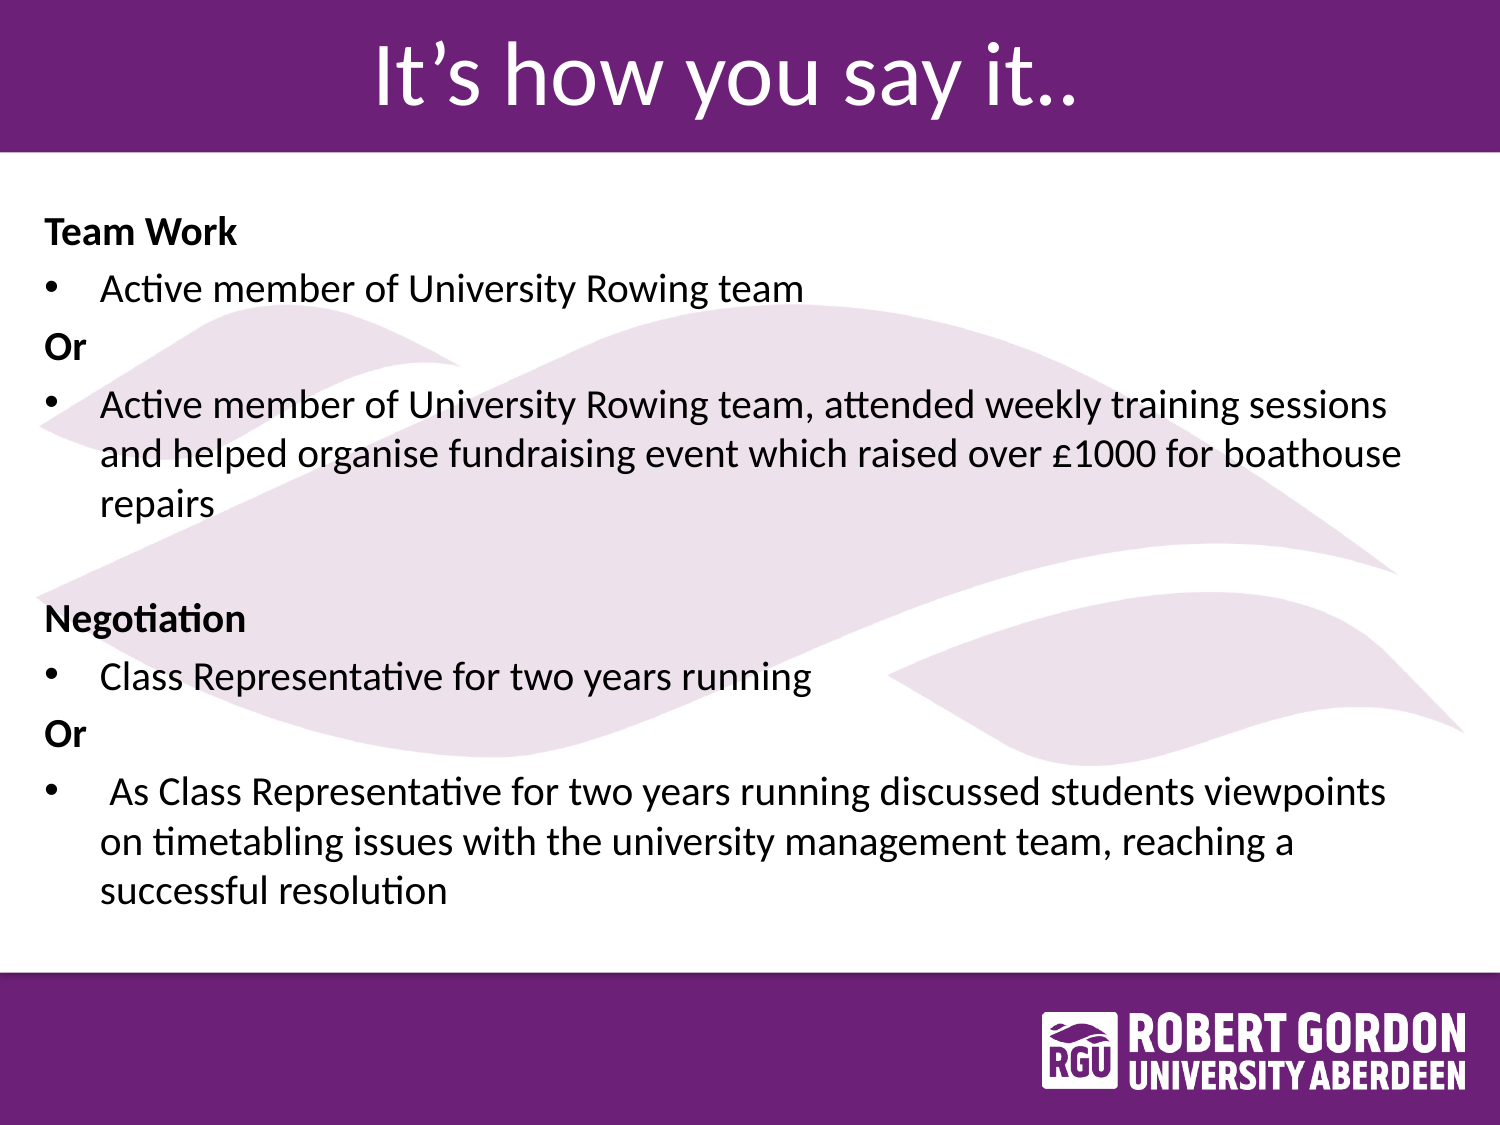

# It’s how you say it..
Team Work
Active member of University Rowing team
Or
Active member of University Rowing team, attended weekly training sessions and helped organise fundraising event which raised over £1000 for boathouse repairs

Negotiation
Class Representative for two years running
Or
 As Class Representative for two years running discussed students viewpoints on timetabling issues with the university management team, reaching a successful resolution